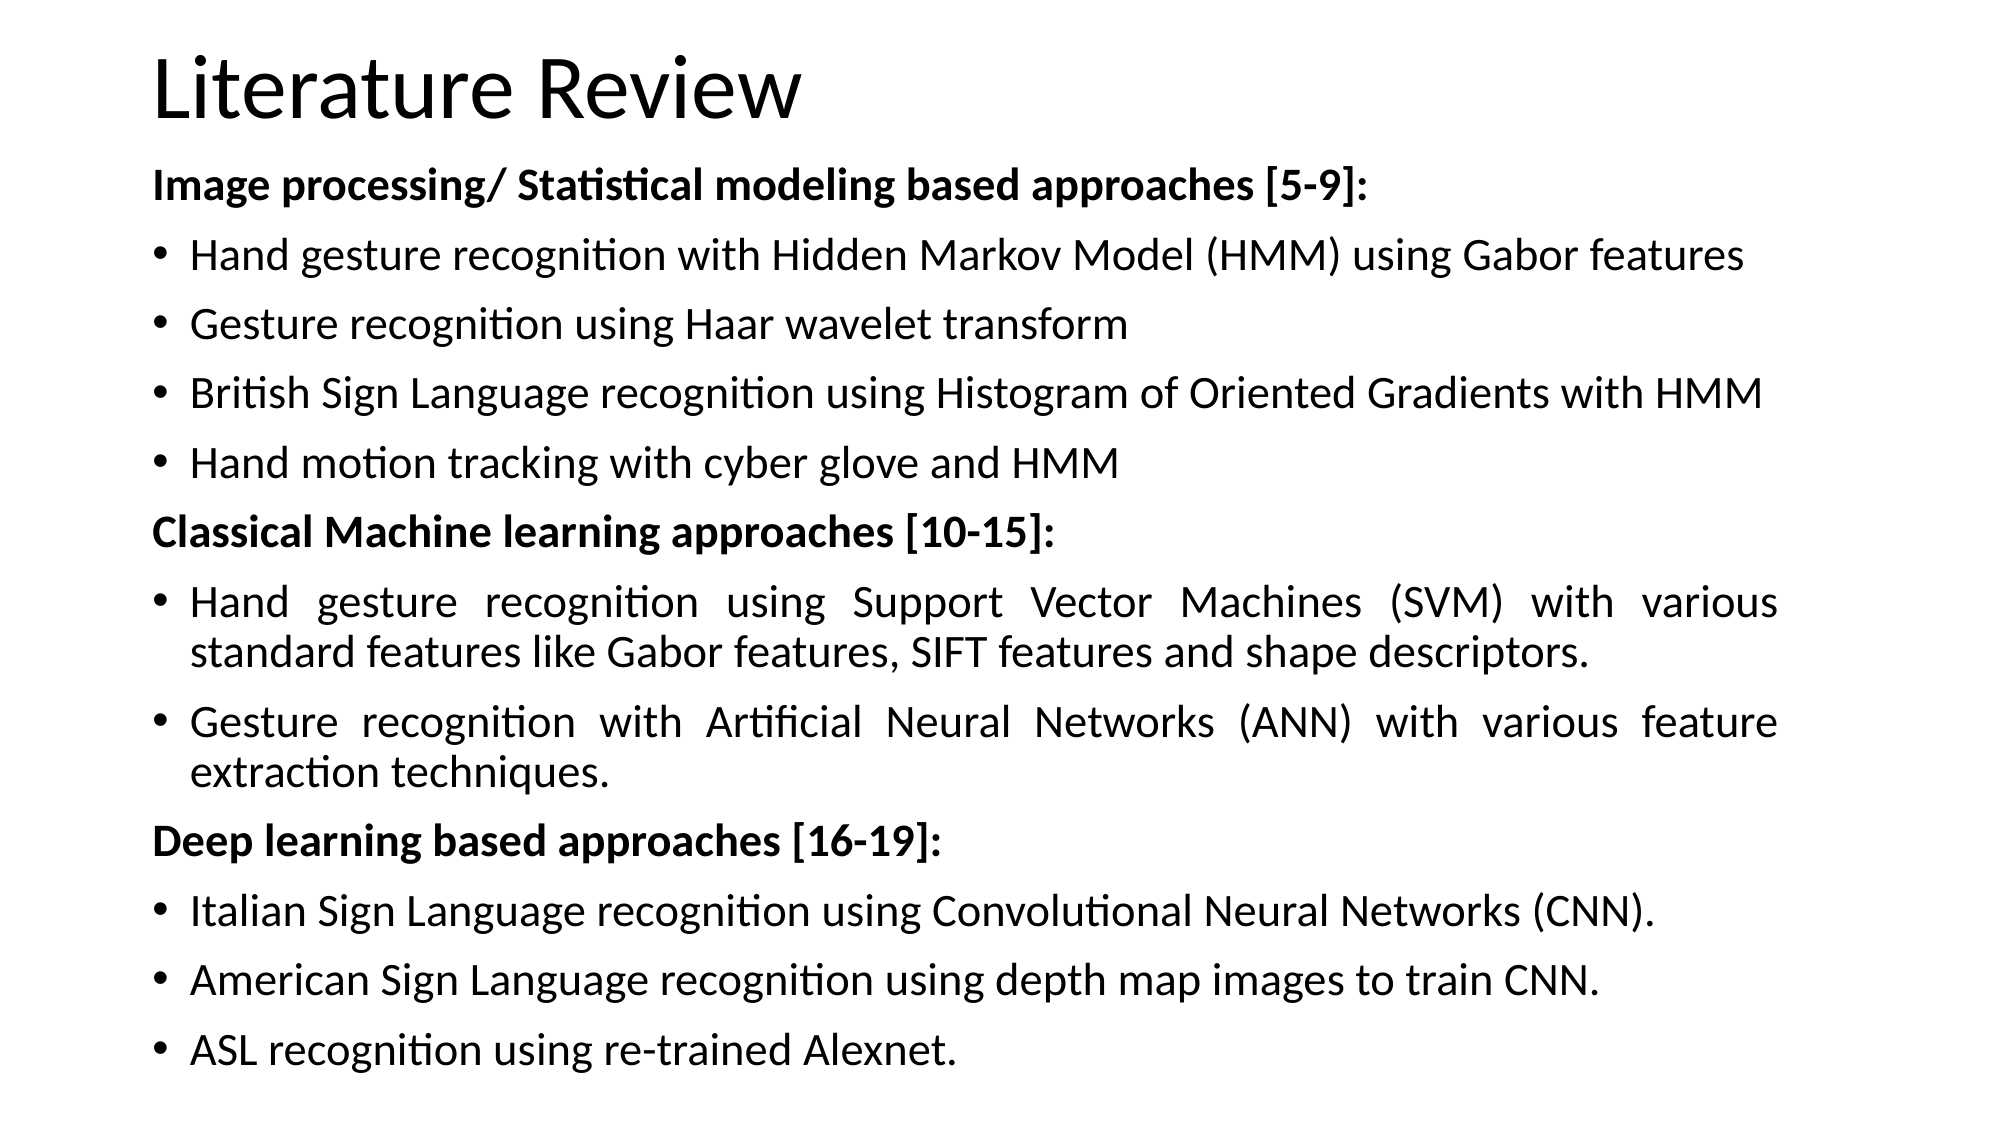

# Literature Review
Image processing/ Statistical modeling based approaches [5-9]:
Hand gesture recognition with Hidden Markov Model (HMM) using Gabor features
Gesture recognition using Haar wavelet transform
British Sign Language recognition using Histogram of Oriented Gradients with HMM
Hand motion tracking with cyber glove and HMM
Classical Machine learning approaches [10-15]:
Hand gesture recognition using Support Vector Machines (SVM) with various standard features like Gabor features, SIFT features and shape descriptors.
Gesture recognition with Artificial Neural Networks (ANN) with various feature extraction techniques.
Deep learning based approaches [16-19]:
Italian Sign Language recognition using Convolutional Neural Networks (CNN).
American Sign Language recognition using depth map images to train CNN.
ASL recognition using re-trained Alexnet.